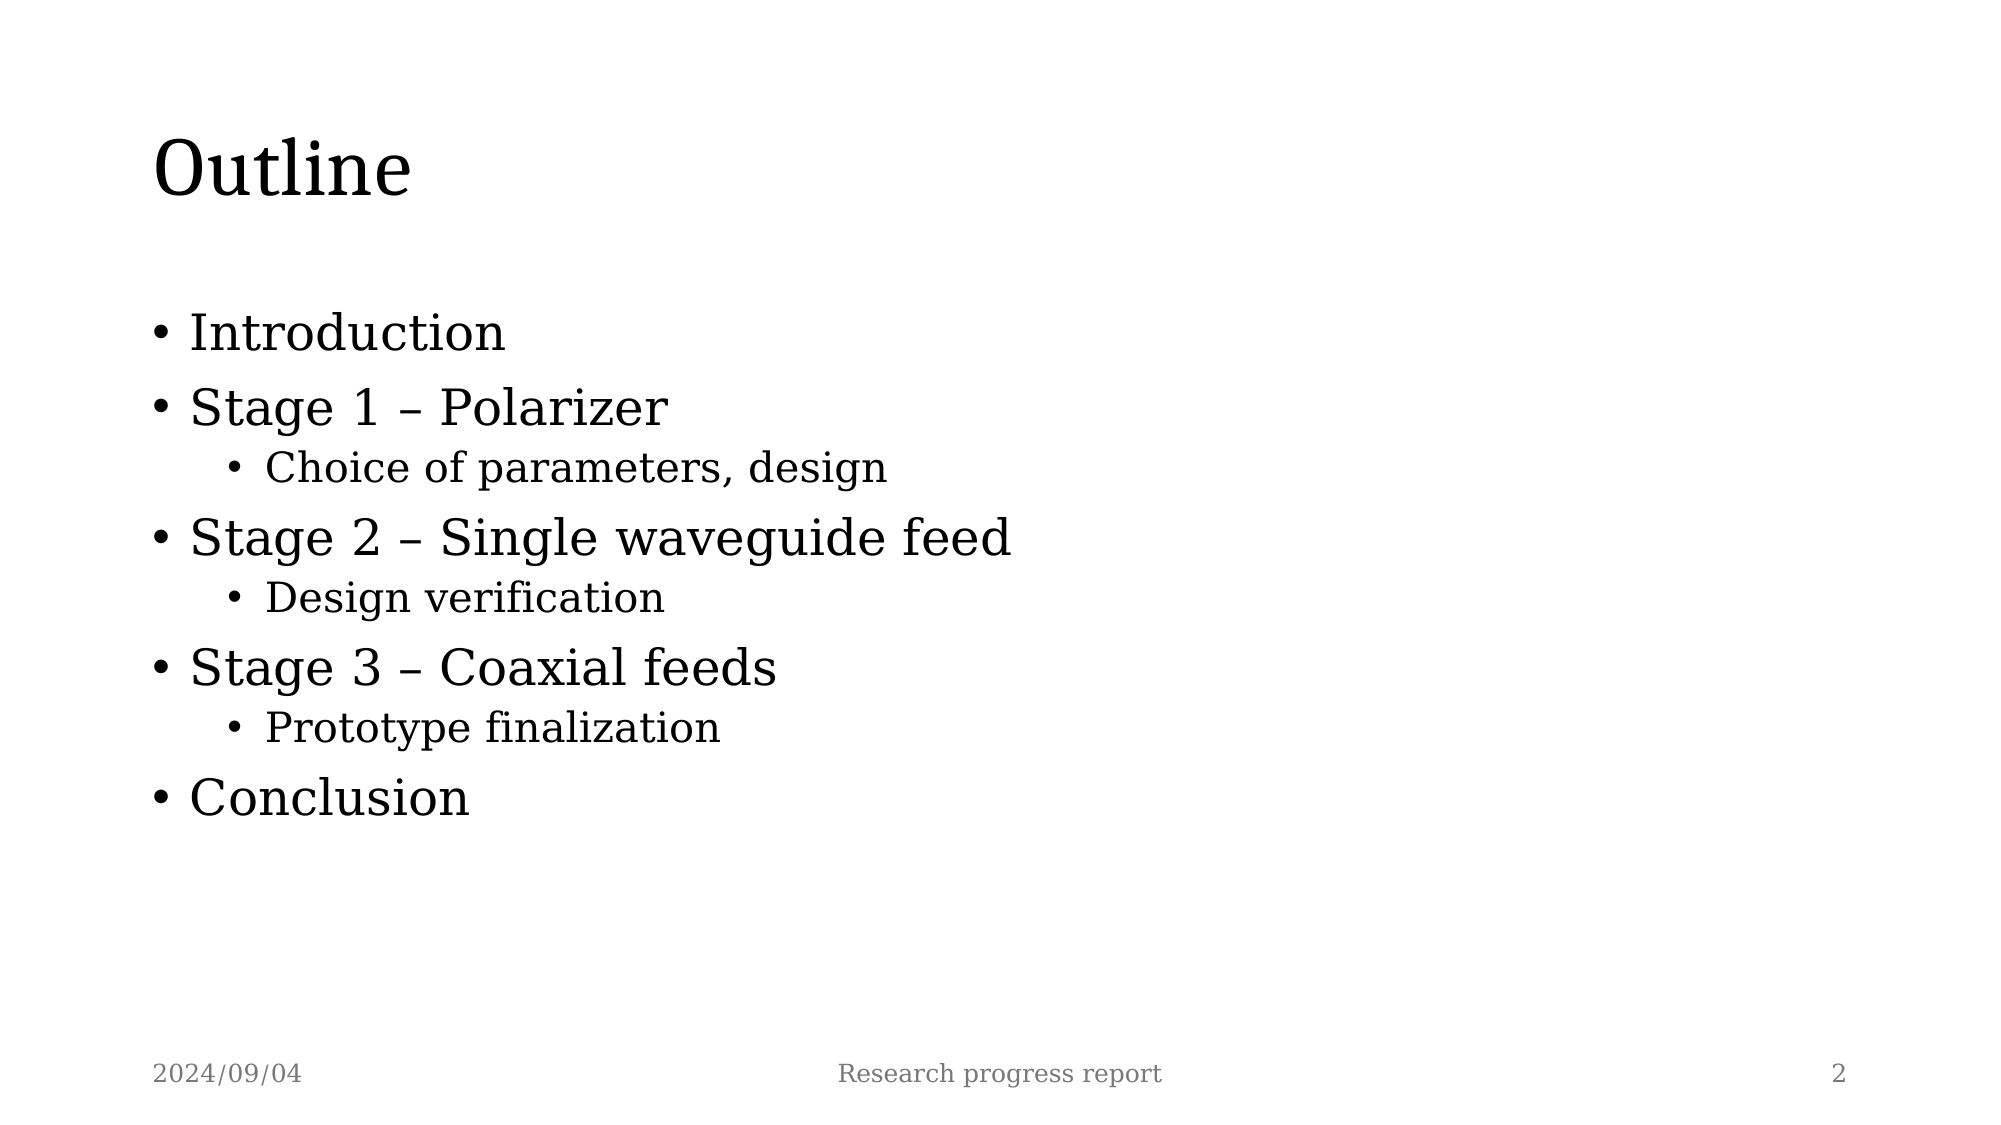

# Outline
Introduction
Stage 1 – Polarizer
Choice of parameters, design
Stage 2 – Single waveguide feed
Design verification
Stage 3 – Coaxial feeds
Prototype finalization
Conclusion
2024/09/04
Research progress report
2